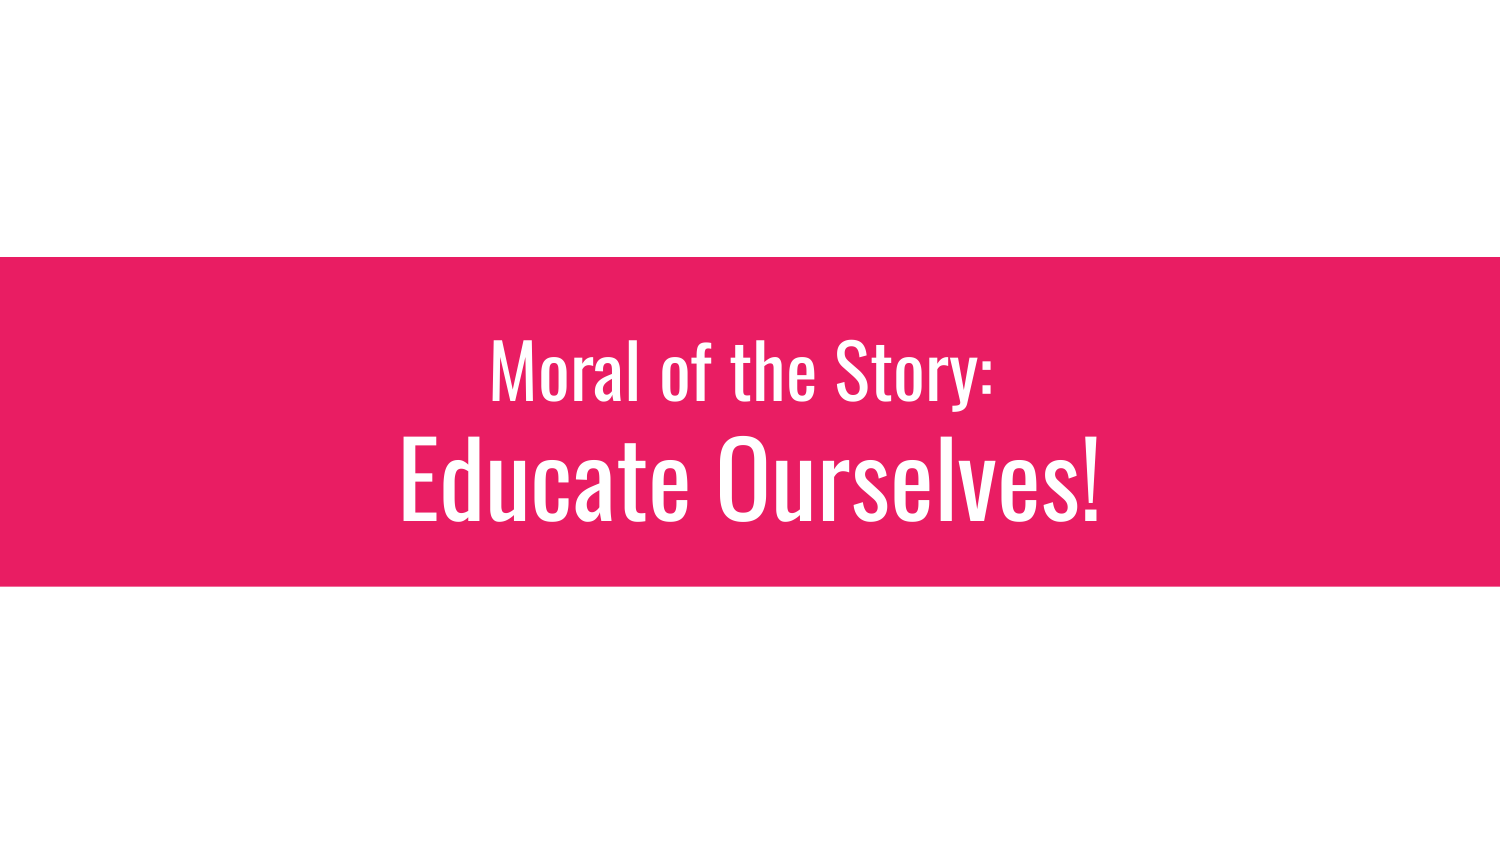

# Moral of the Story:
Educate Ourselves!